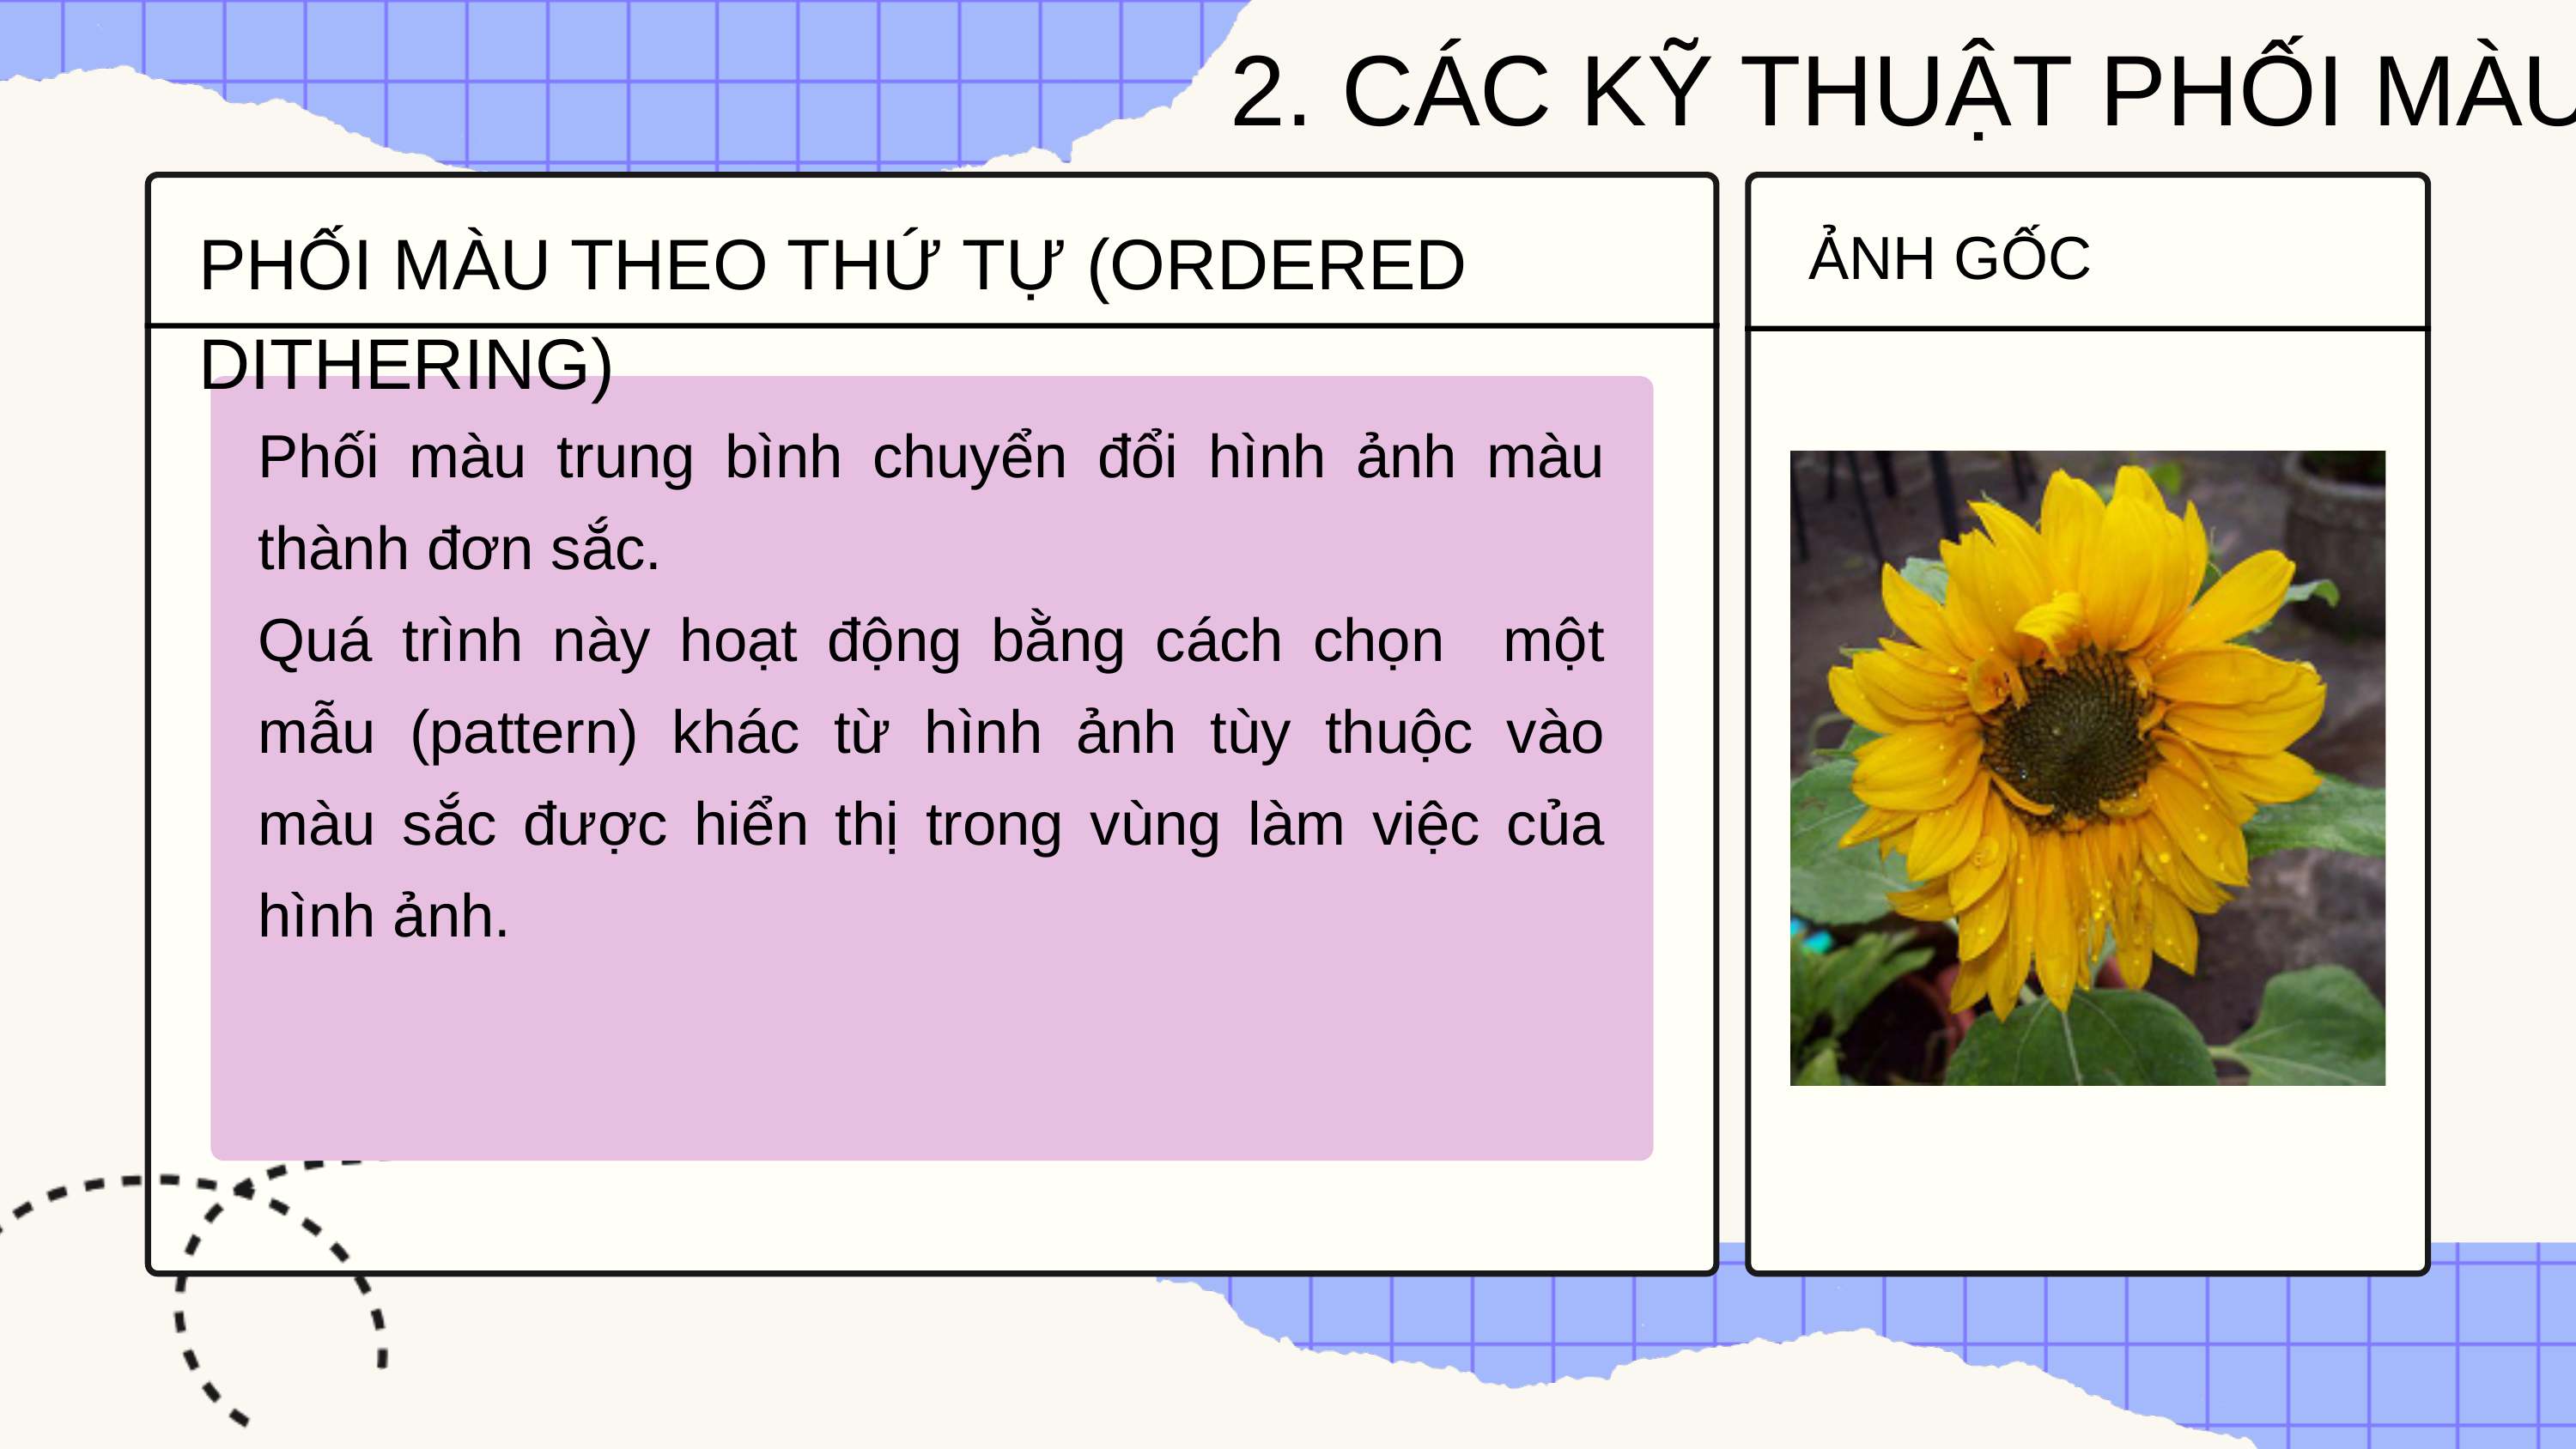

2. CÁC KỸ THUẬT PHỐI MÀU

PHỐI MÀU THEO THỨ TỰ (ORDERED DITHERING)
ẢNH GỐC

Phối màu trung bình chuyển đổi hình ảnh màu thành đơn sắc.
Quá trình này hoạt động bằng cách chọn  một mẫu (pattern) khác từ hình ảnh tùy thuộc vào màu sắc được hiển thị trong vùng làm việc của hình ảnh.